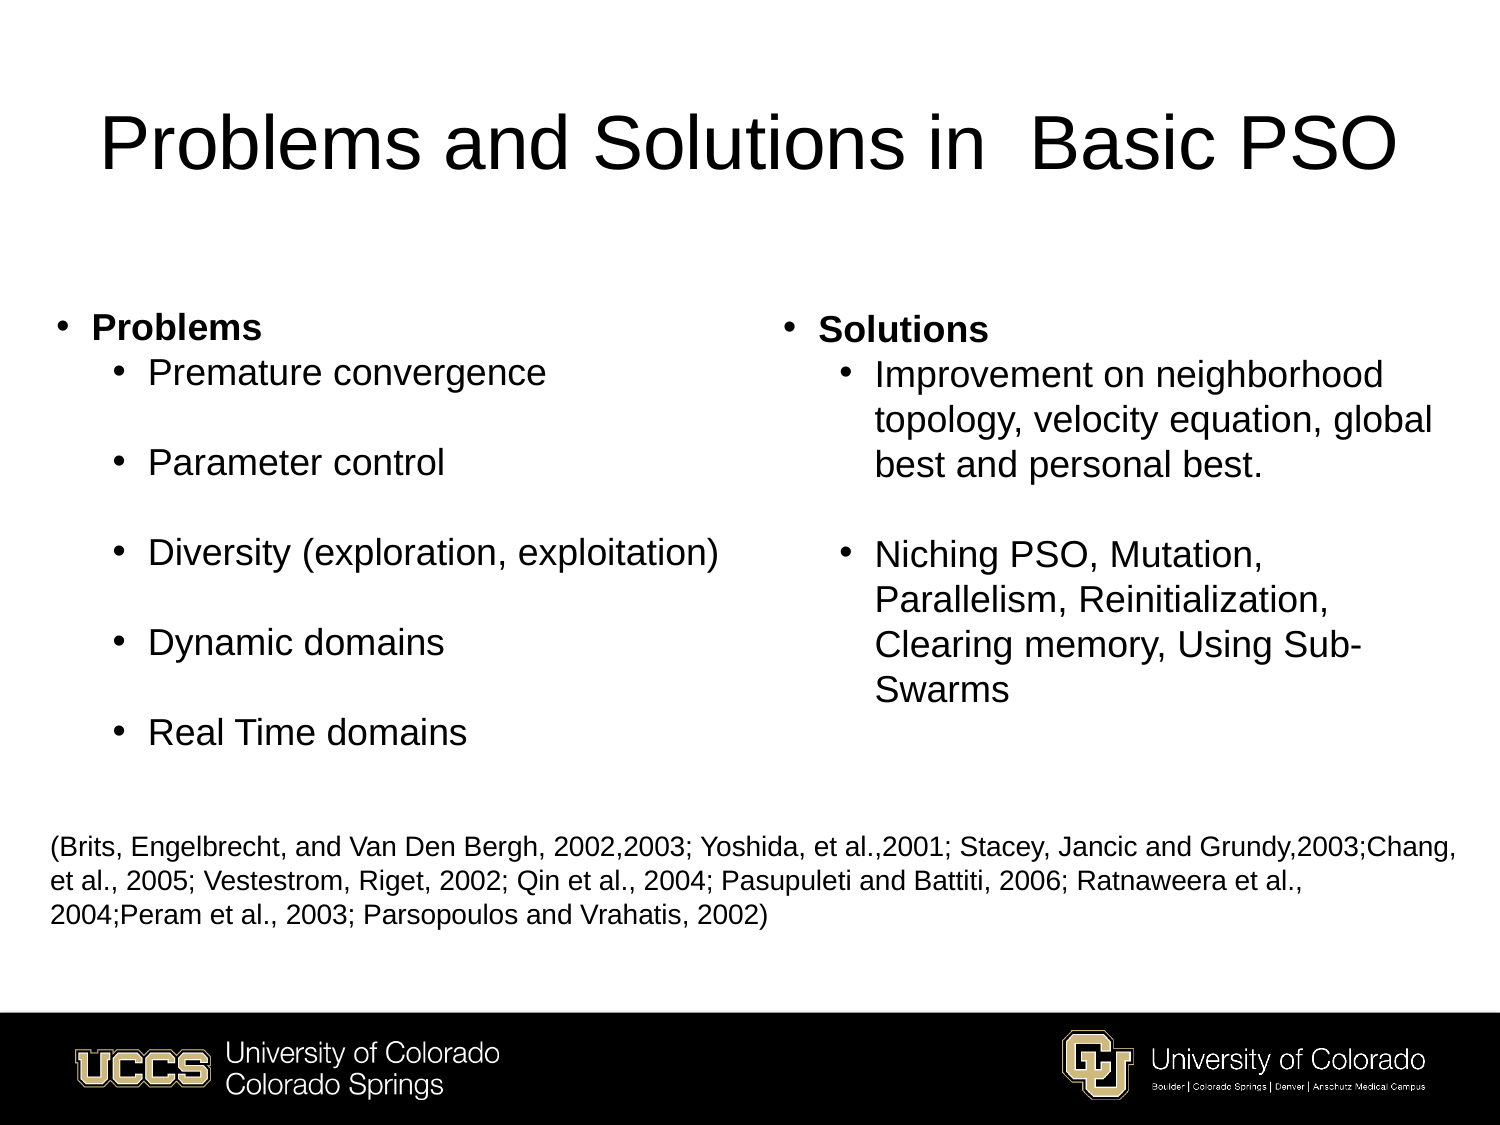

# Problems and Solutions in  Basic PSO
Problems
Premature convergence

Parameter control

Diversity (exploration, exploitation)

Dynamic domains

Real Time domains

Solutions
Improvement on neighborhood topology, velocity equation, global best and personal best.

Niching PSO, Mutation, Parallelism, Reinitialization, Clearing memory, Using Sub-Swarms

(Brits, Engelbrecht, and Van Den Bergh, 2002,2003; Yoshida, et al.,2001; Stacey, Jancic and Grundy,2003;Chang, et al., 2005; Vestestrom, Riget, 2002; Qin et al., 2004; Pasupuleti and Battiti, 2006; Ratnaweera et al., 2004;Peram et al., 2003; Parsopoulos and Vrahatis, 2002)